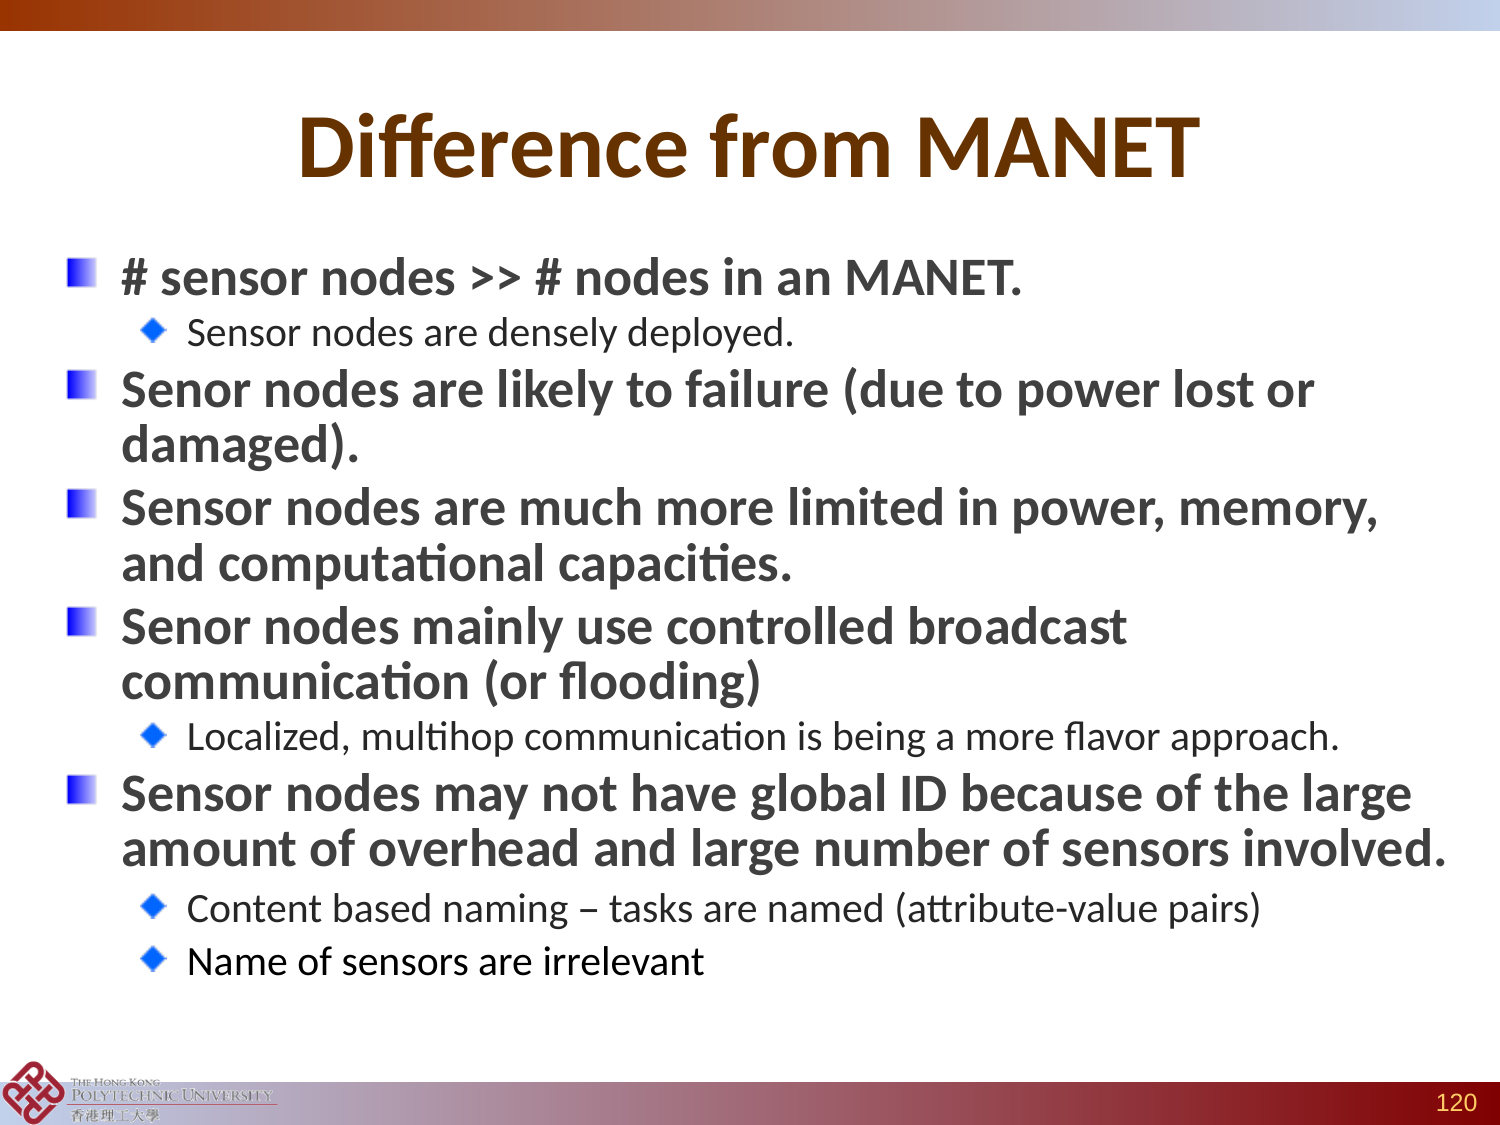

# Difference from MANET
# sensor nodes >> # nodes in an MANET.
Sensor nodes are densely deployed.
Senor nodes are likely to failure (due to power lost or damaged).
Sensor nodes are much more limited in power, memory, and computational capacities.
Senor nodes mainly use controlled broadcast communication (or flooding)
Localized, multihop communication is being a more flavor approach.
Sensor nodes may not have global ID because of the large amount of overhead and large number of sensors involved.
Content based naming – tasks are named (attribute-value pairs)
Name of sensors are irrelevant